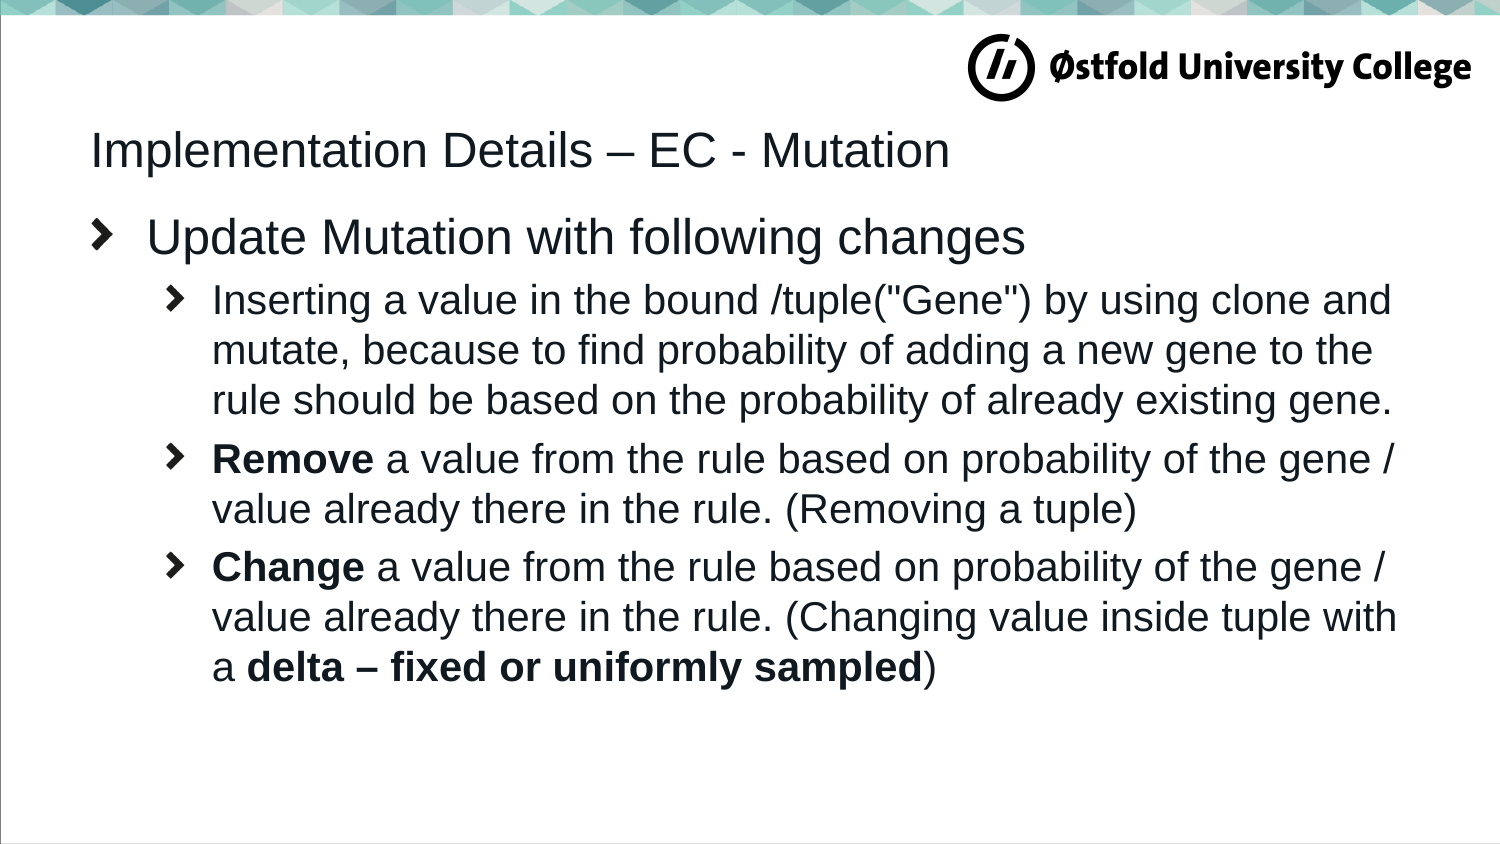

# Implementation Details – EC - Mutation
Update Mutation with following changes
Inserting a value in the bound /tuple("Gene") by using clone and mutate, because to find probability of adding a new gene to the rule should be based on the probability of already existing gene.
Remove a value from the rule based on probability of the gene / value already there in the rule. (Removing a tuple)
Change a value from the rule based on probability of the gene / value already there in the rule. (Changing value inside tuple with a delta – fixed or uniformly sampled)